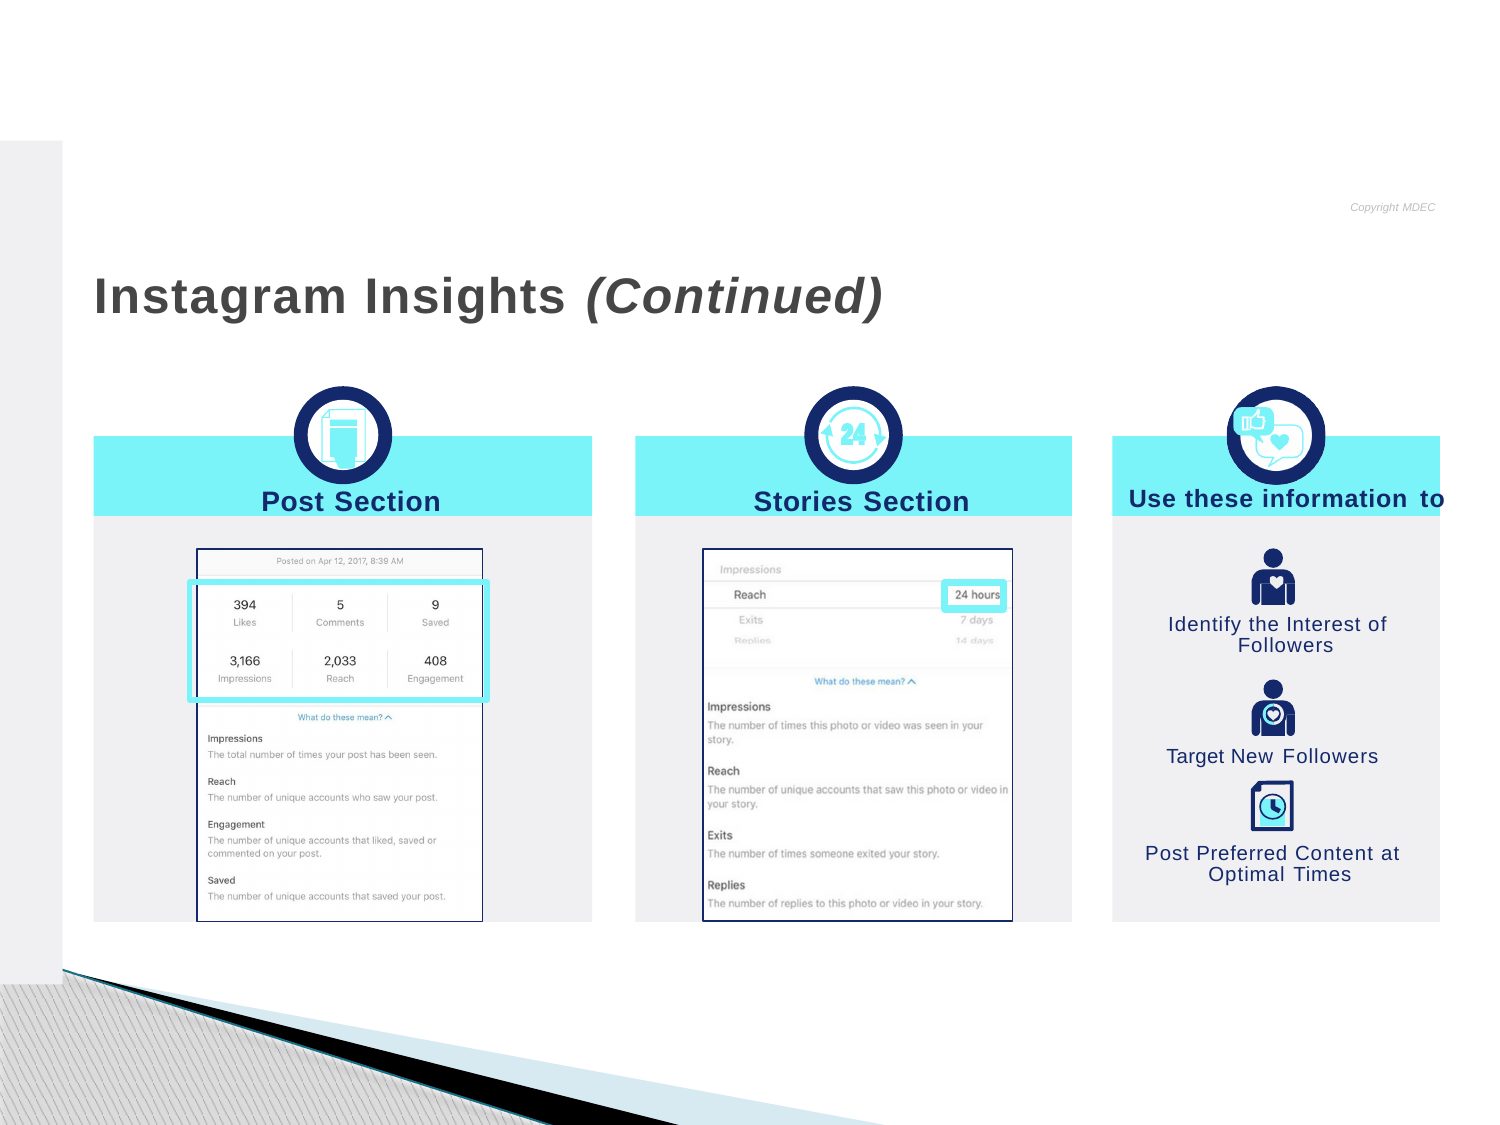

Copyright MDEC
# Instagram Insights (Continued)

Use these information to
Post Section
Stories Section

Identify the Interest of  Followers

Target New Followers

Post Preferred Content at  Optimal Times